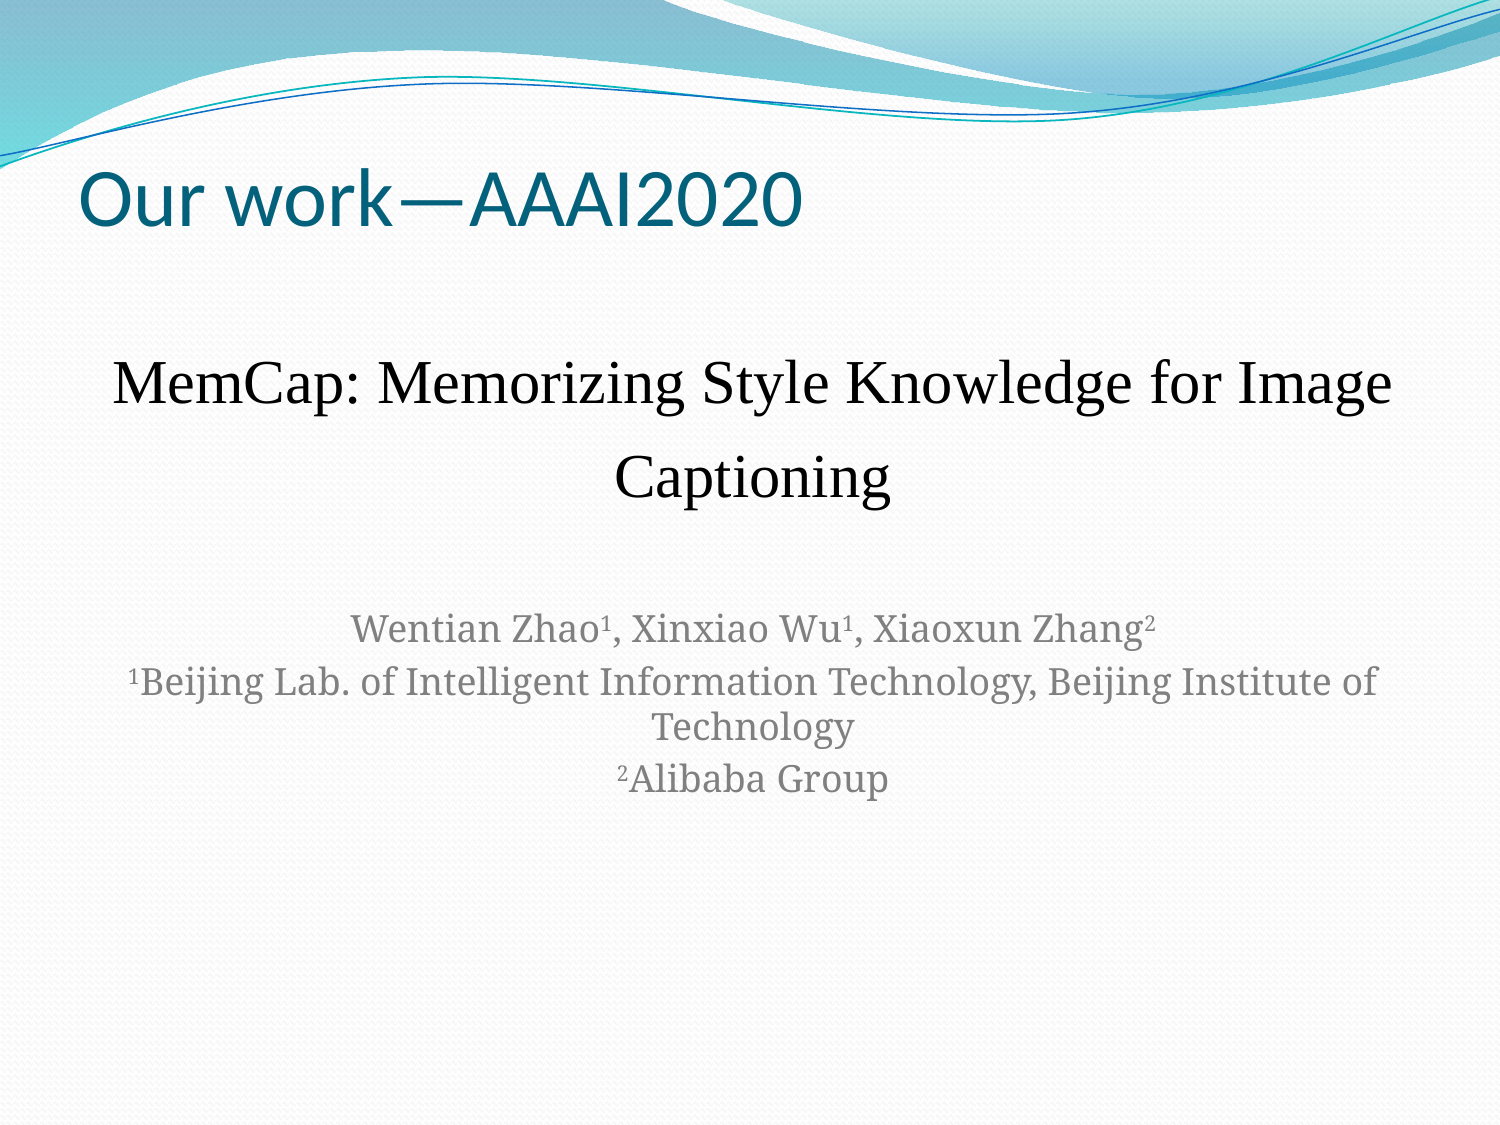

# Our work—AAAI2020
MemCap: Memorizing Style Knowledge for Image Captioning
Wentian Zhao1, Xinxiao Wu1, Xiaoxun Zhang2
1Beijing Lab. of Intelligent Information Technology, Beijing Institute of Technology
2Alibaba Group